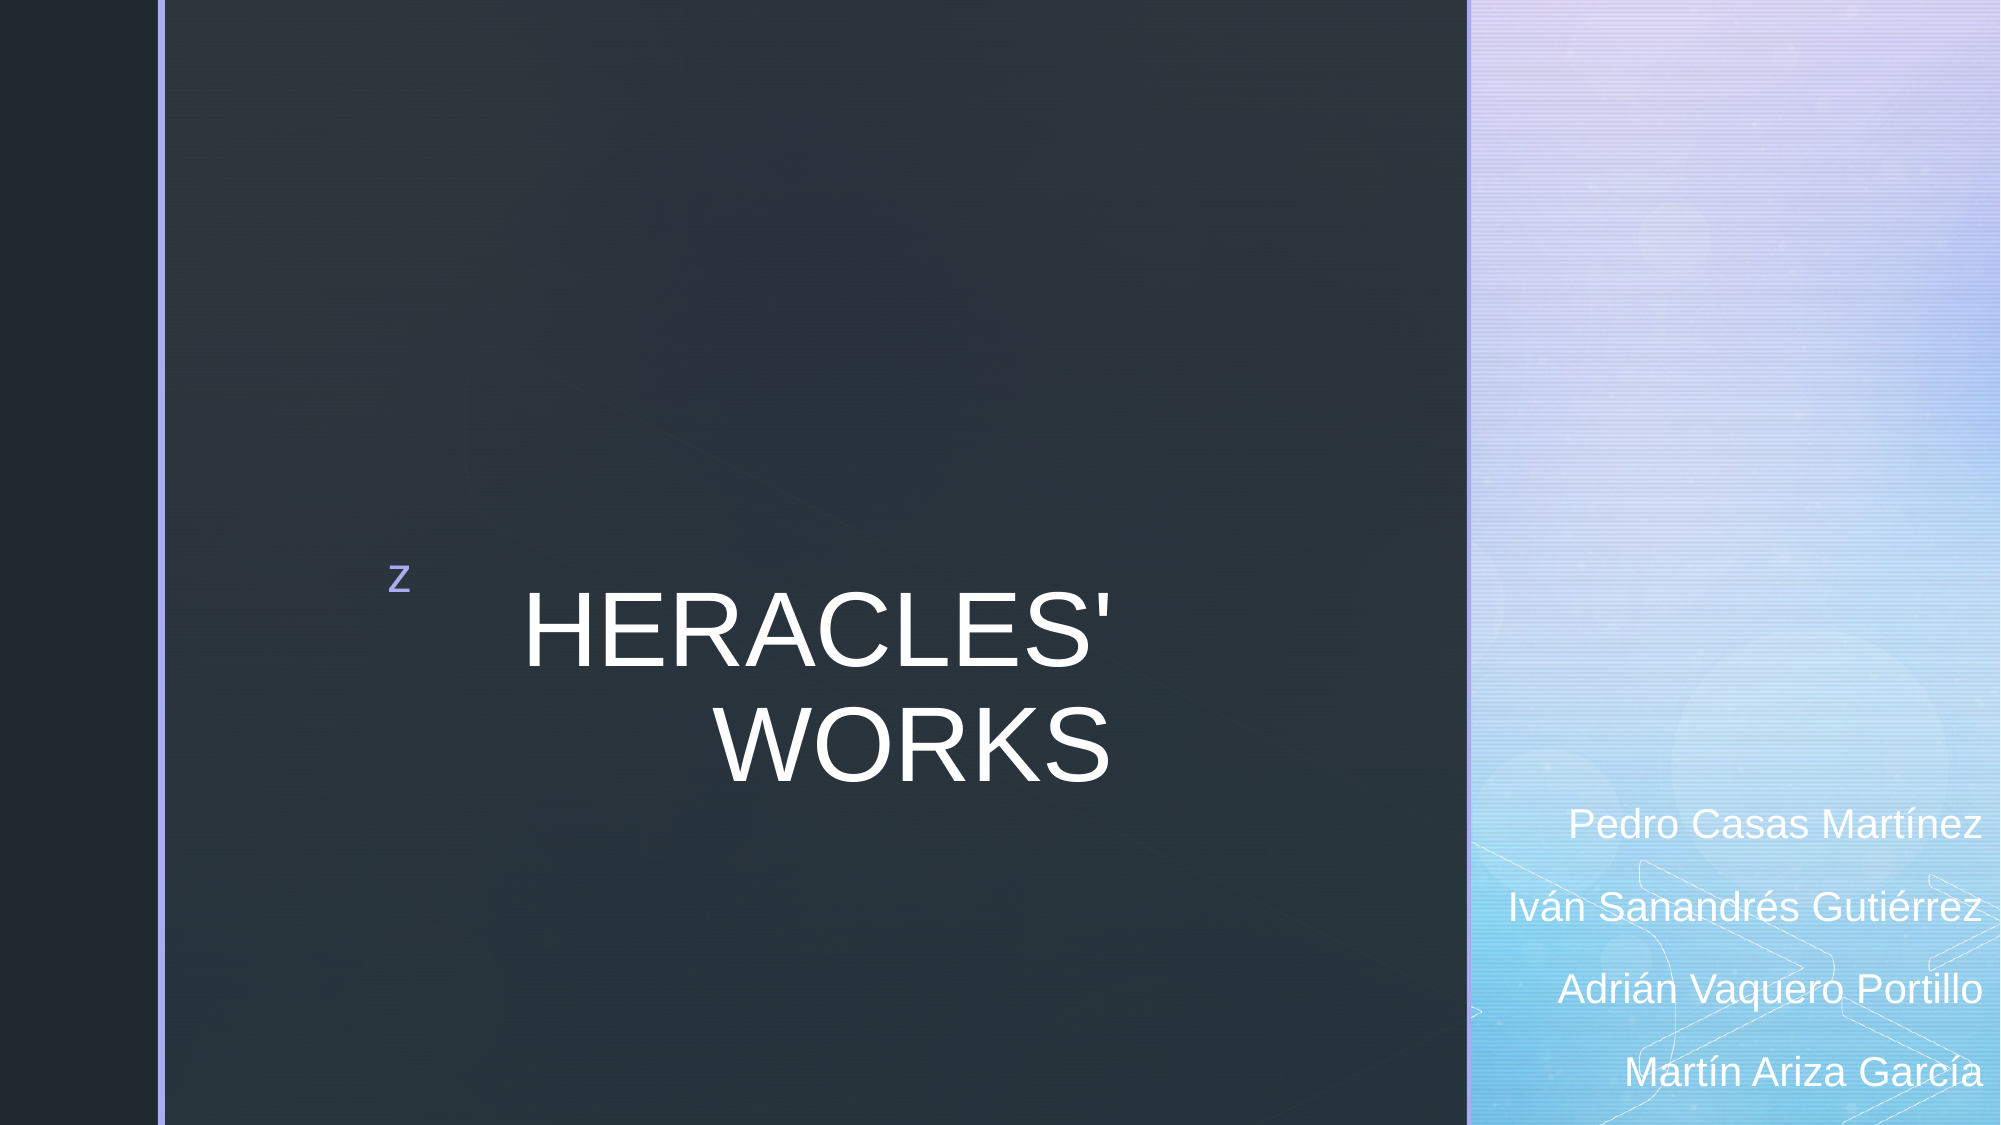

# HERACLES' WORKS
Pedro Casas Martínez
Iván Sanandrés Gutiérrez
Adrián Vaquero Portillo
Martín Ariza García